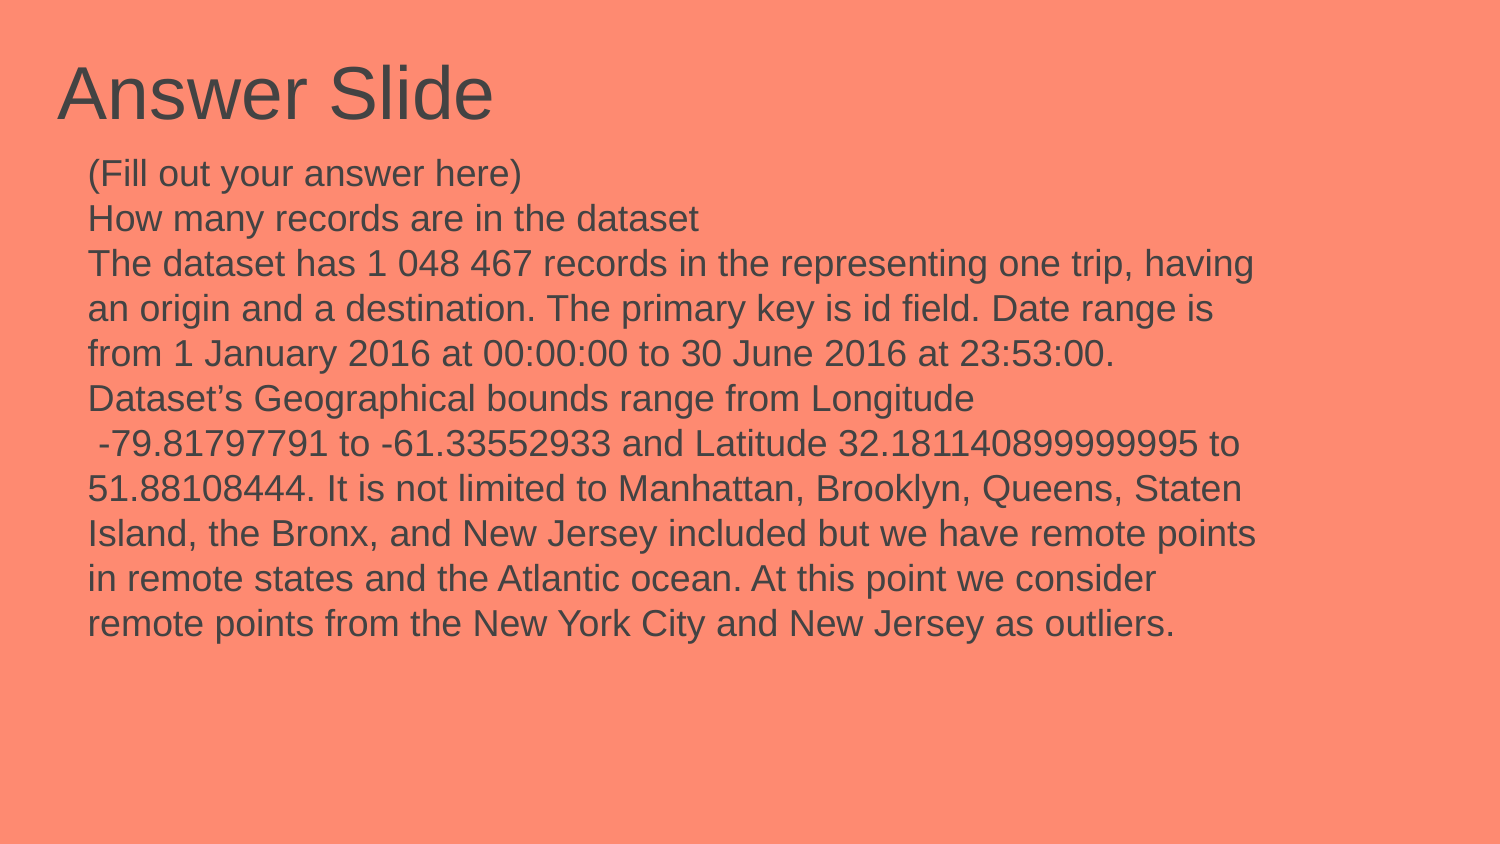

# Answer Slide

(Fill out your answer here)
How many records are in the dataset
The dataset has 1 048 467 records in the representing one trip, having an origin and a destination. The primary key is id field. Date range is from 1 January 2016 at 00:00:00 to 30 June 2016 at 23:53:00. Dataset’s Geographical bounds range from Longitude
 -79.81797791 to -61.33552933 and Latitude 32.181140899999995 to 51.88108444. It is not limited to Manhattan, Brooklyn, Queens, Staten Island, the Bronx, and New Jersey included but we have remote points in remote states and the Atlantic ocean. At this point we consider remote points from the New York City and New Jersey as outliers.